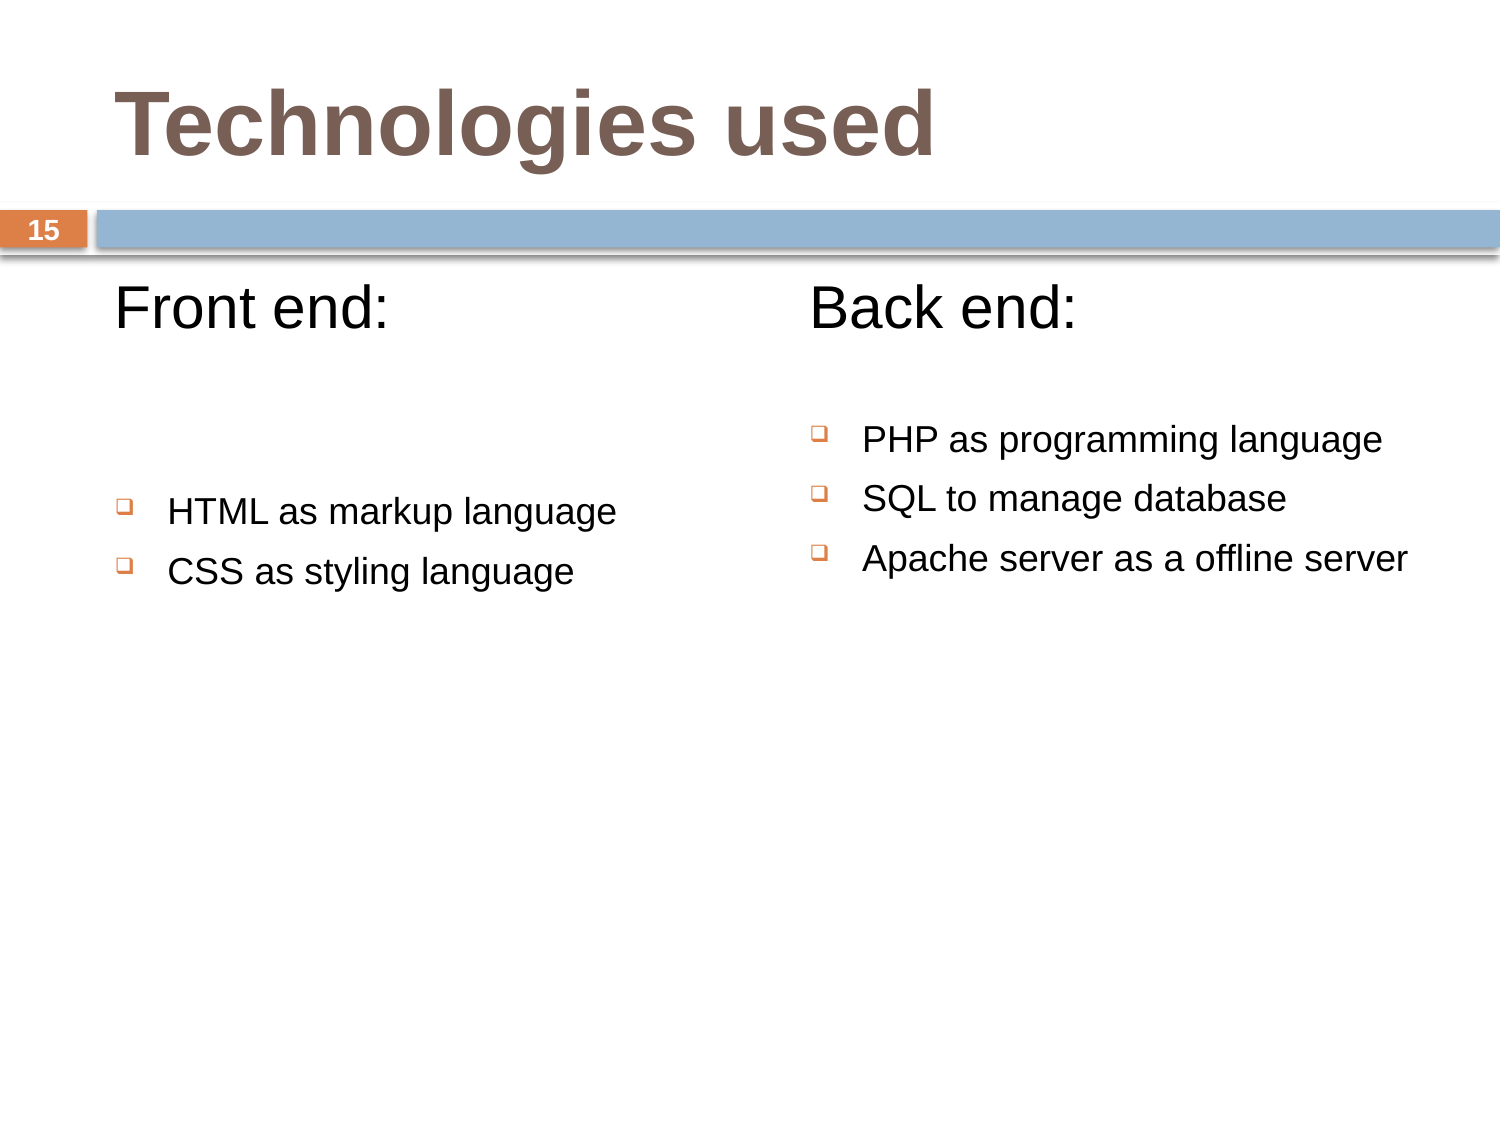

# Technologies used
15
Front end:

HTML as markup language
CSS as styling language
Back end:

PHP as programming language
SQL to manage database
Apache server as a offline server